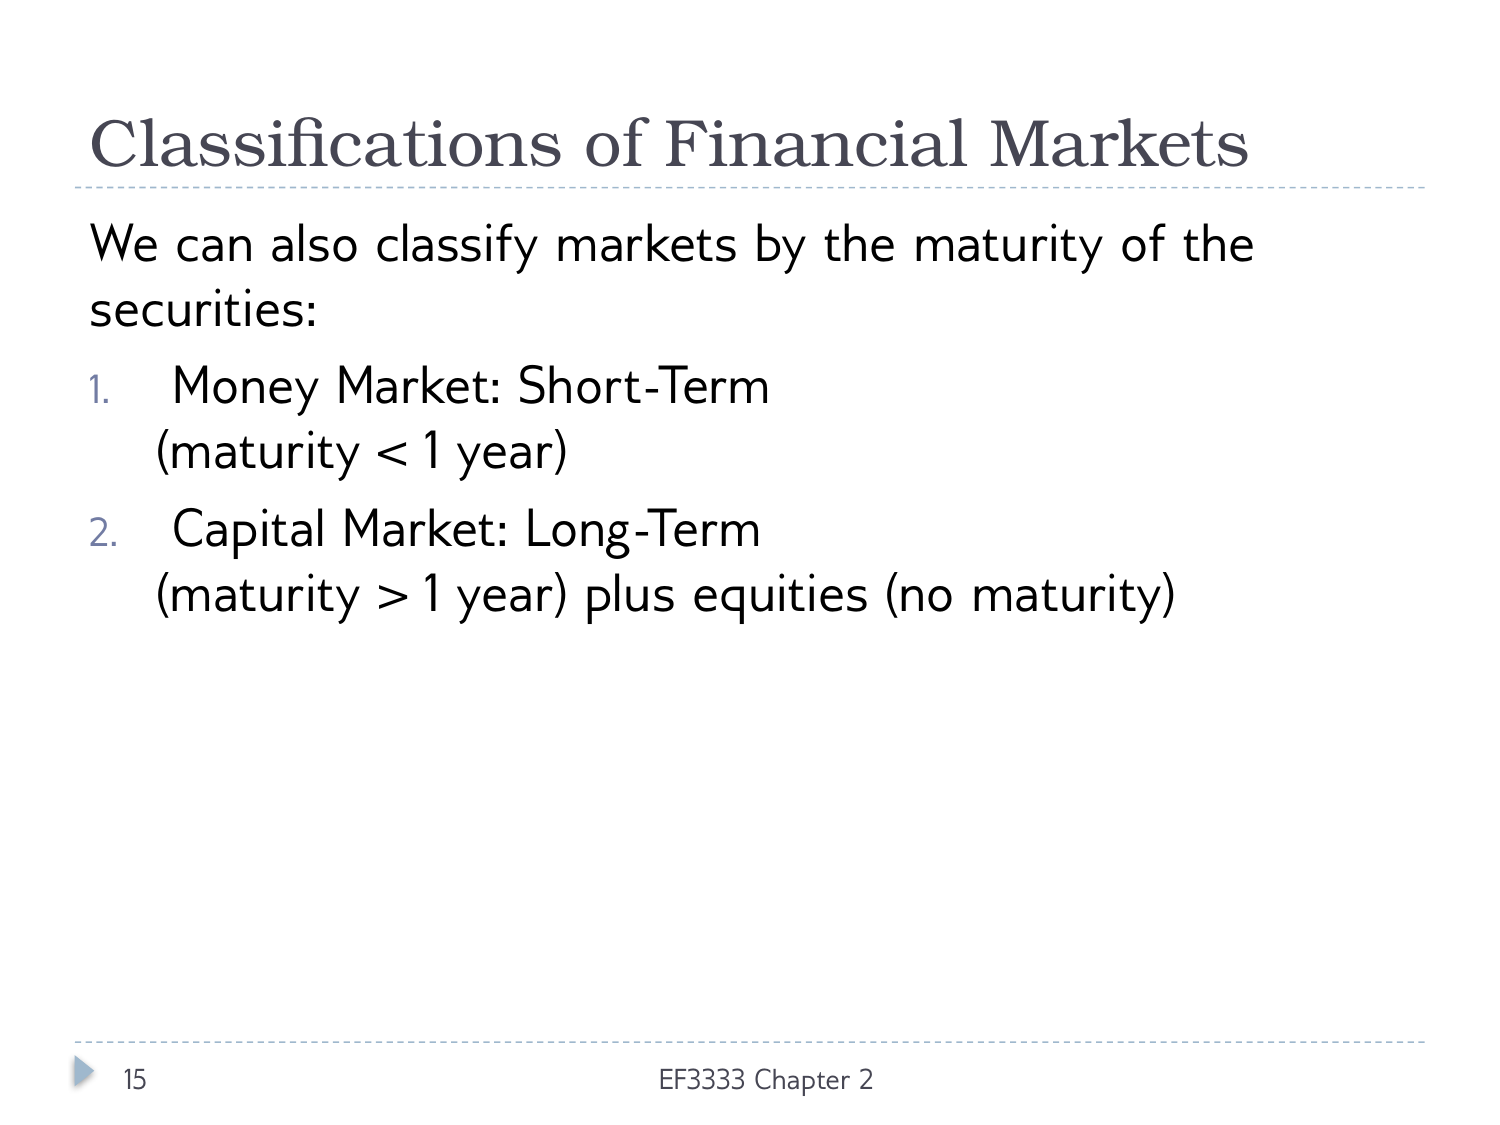

# Classifications of Financial Markets
We can also classify markets by the maturity of the securities:
 Money Market: Short-Term
(maturity < 1 year)
 Capital Market: Long-Term
(maturity > 1 year) plus equities (no maturity)
15
EF3333 Chapter 2